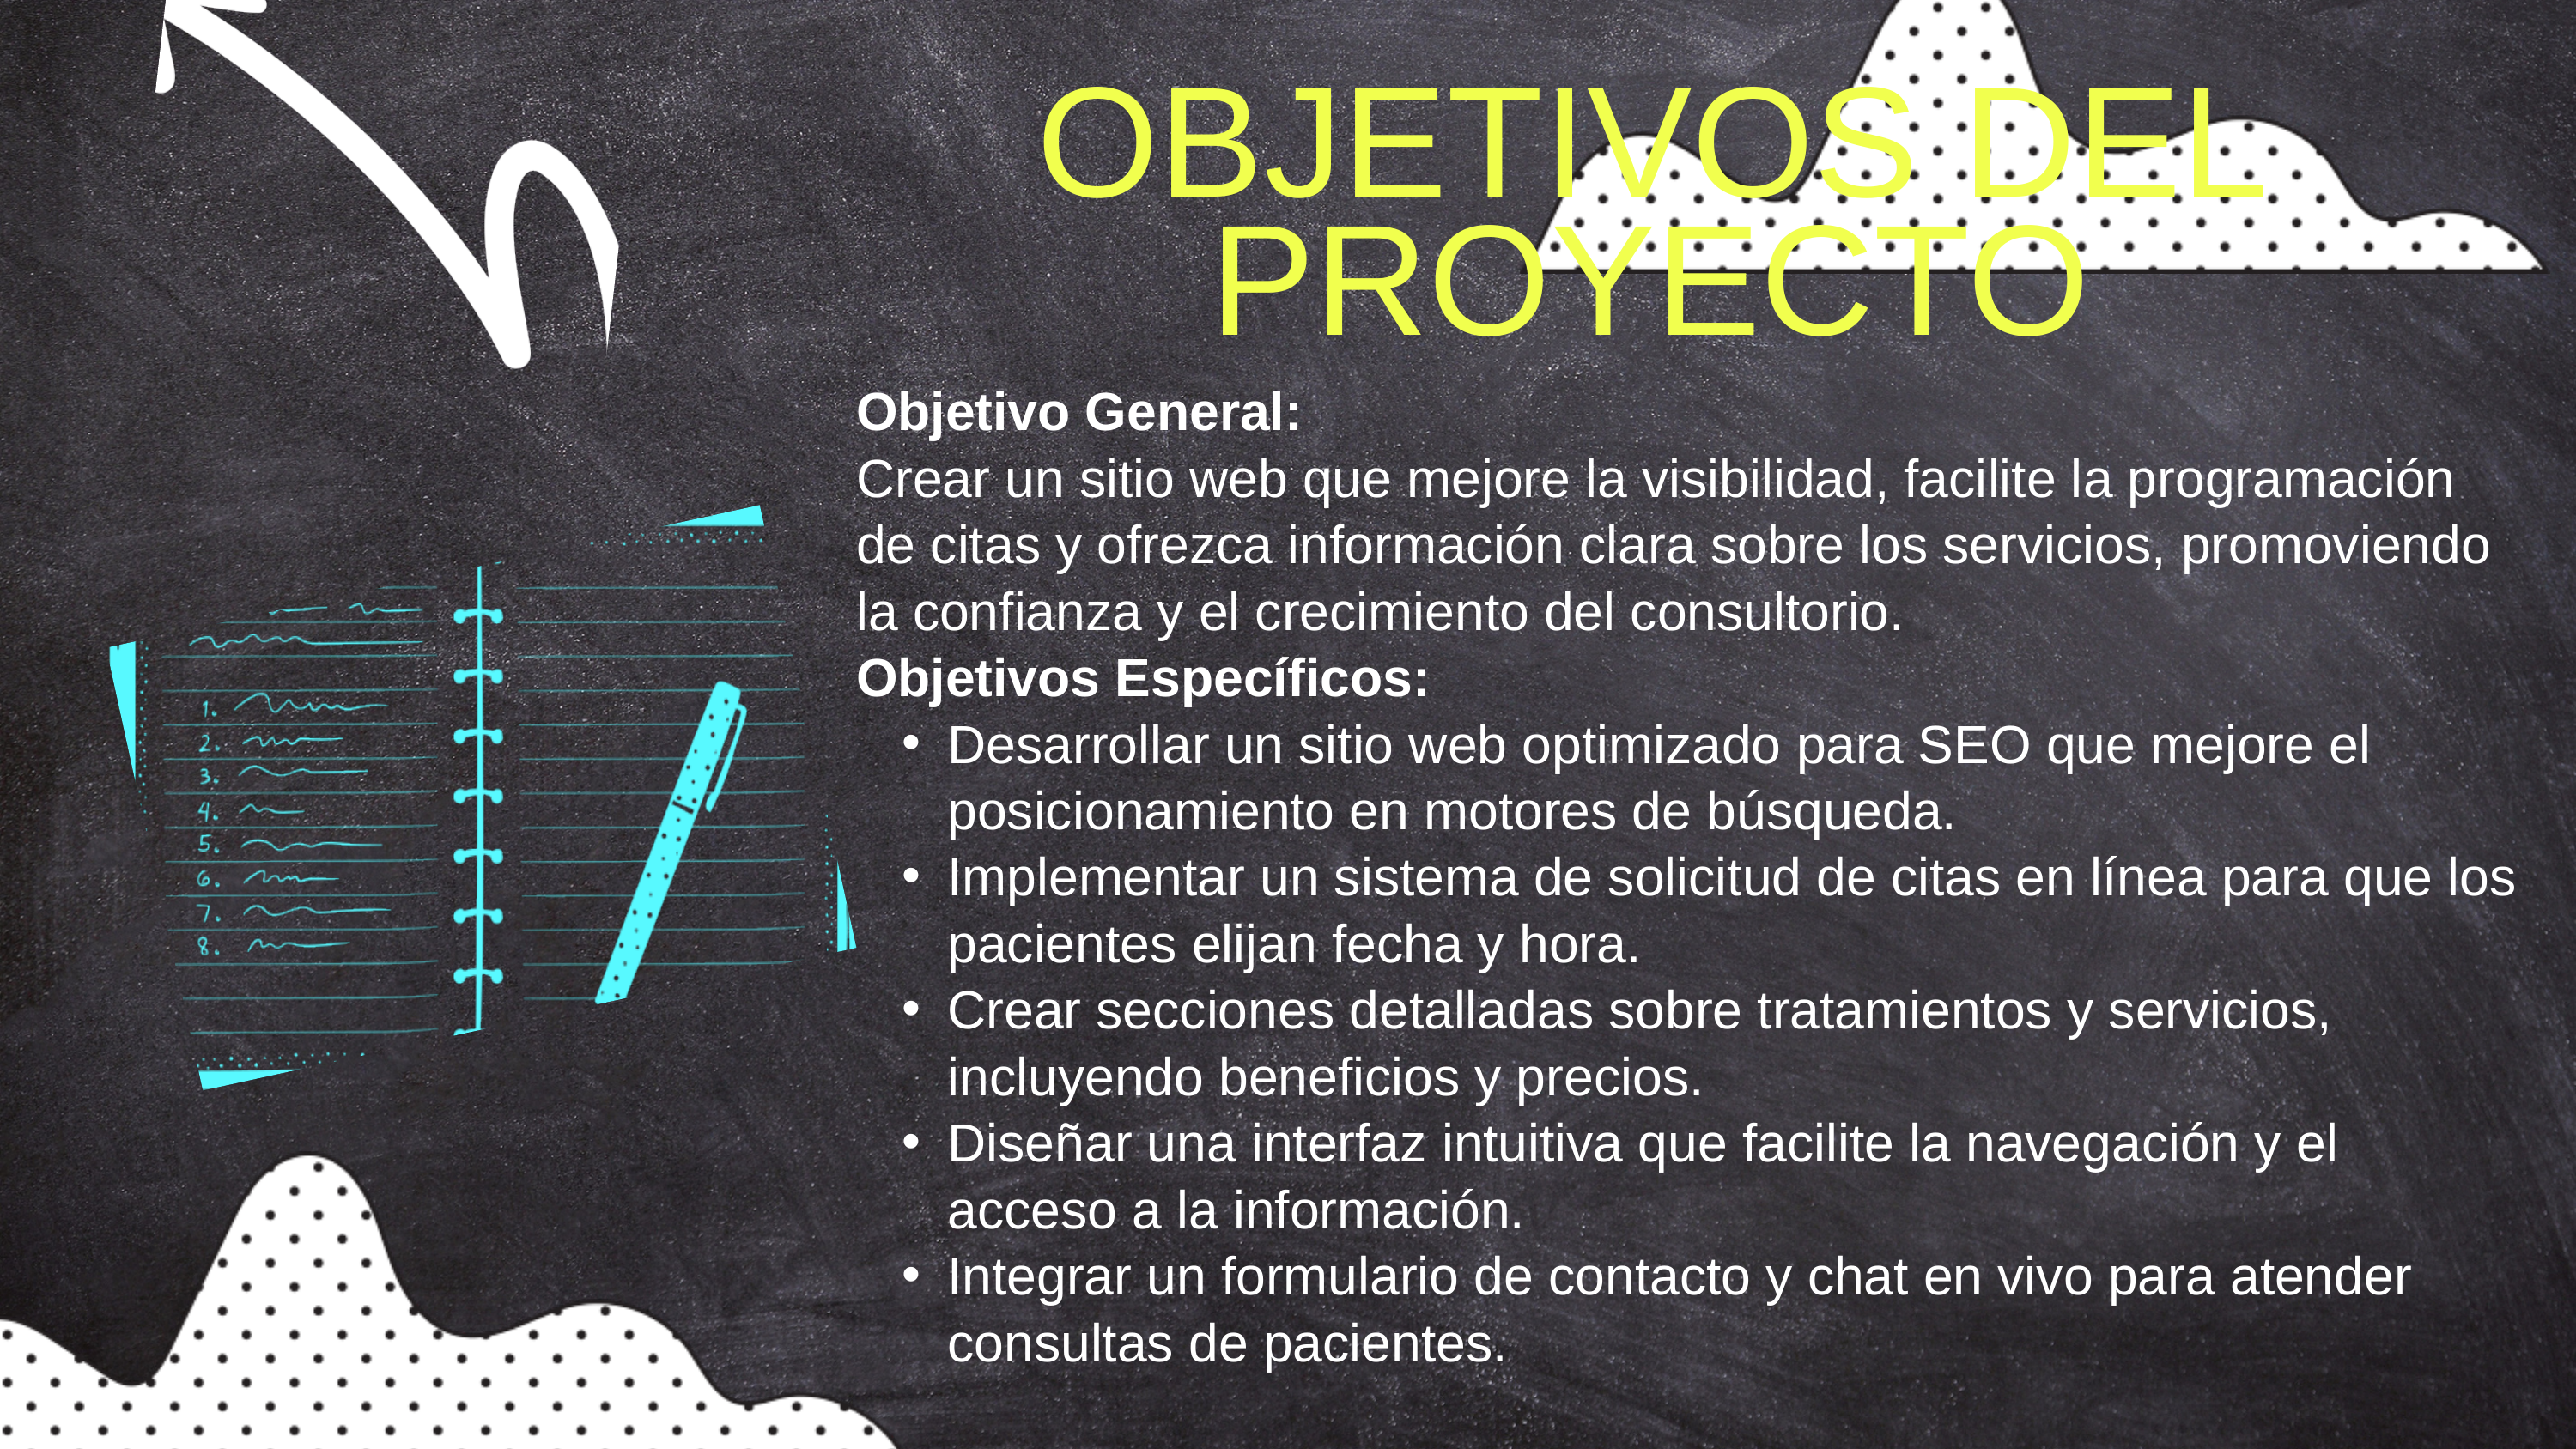

OBJETIVOS DEL PROYECTO
Objetivo General:
Crear un sitio web que mejore la visibilidad, facilite la programación de citas y ofrezca información clara sobre los servicios, promoviendo la confianza y el crecimiento del consultorio.
Objetivos Específicos:
Desarrollar un sitio web optimizado para SEO que mejore el posicionamiento en motores de búsqueda.
Implementar un sistema de solicitud de citas en línea para que los pacientes elijan fecha y hora.
Crear secciones detalladas sobre tratamientos y servicios, incluyendo beneficios y precios.
Diseñar una interfaz intuitiva que facilite la navegación y el acceso a la información.
Integrar un formulario de contacto y chat en vivo para atender consultas de pacientes.